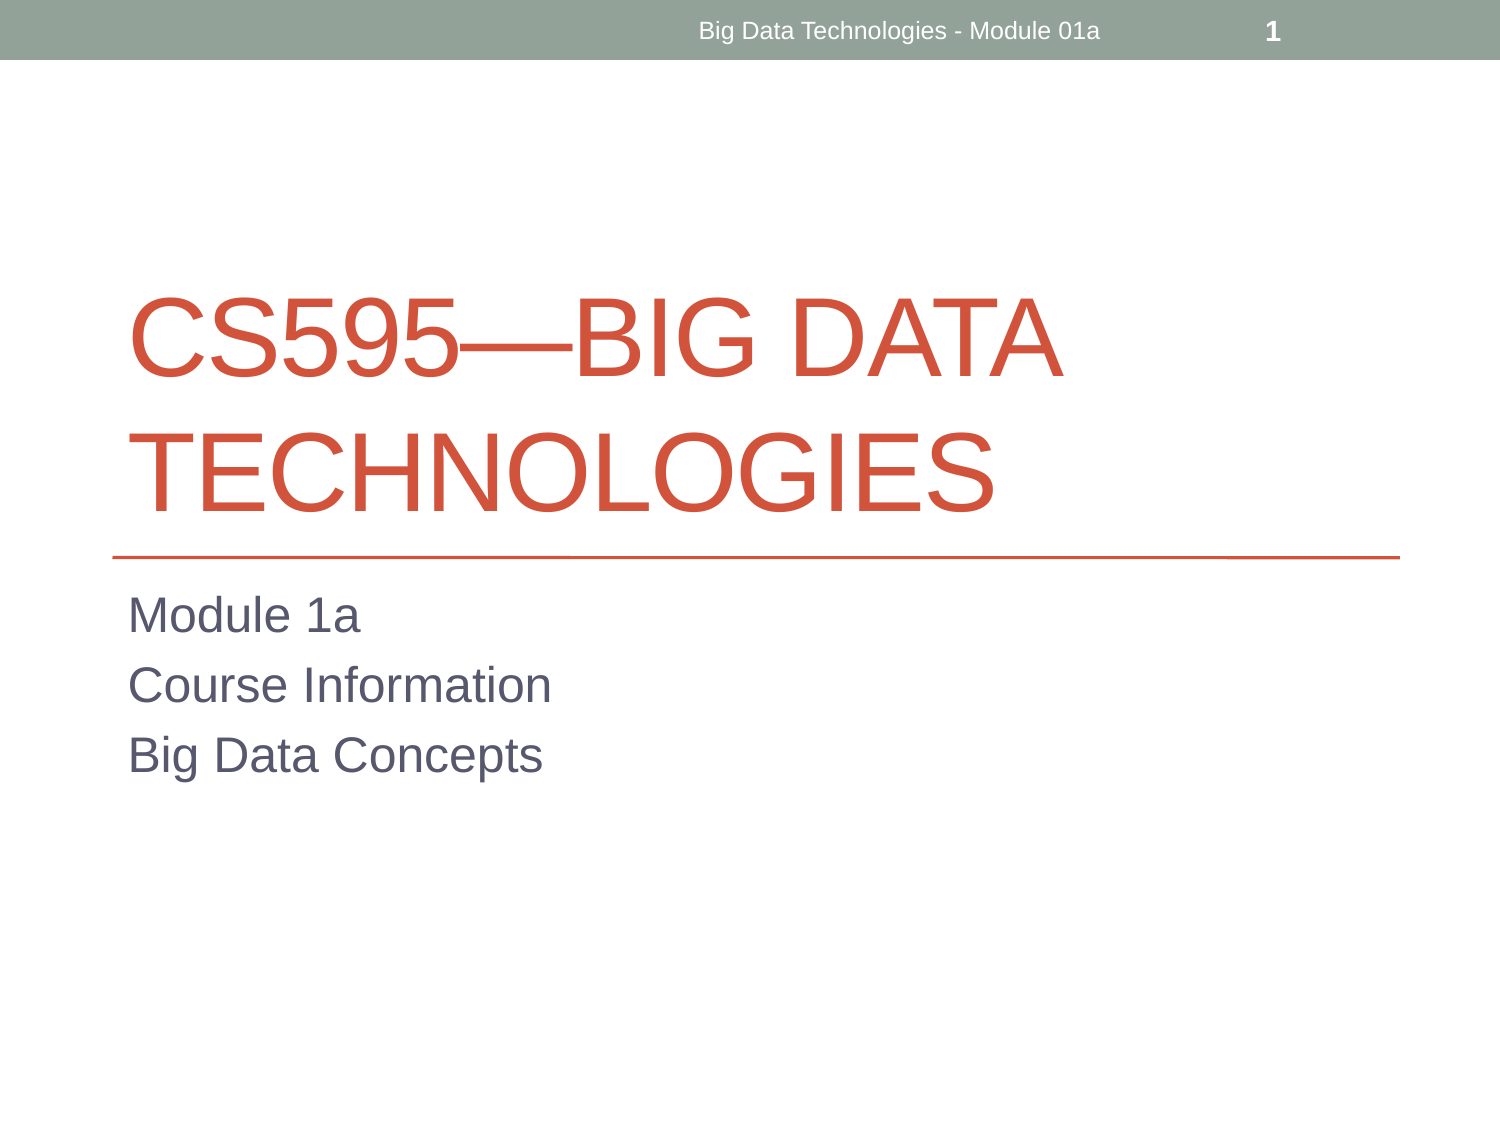

Big Data Technologies - Module 01a
1
# CS595—Big Data Technologies
Module 1a
Course Information
Big Data Concepts